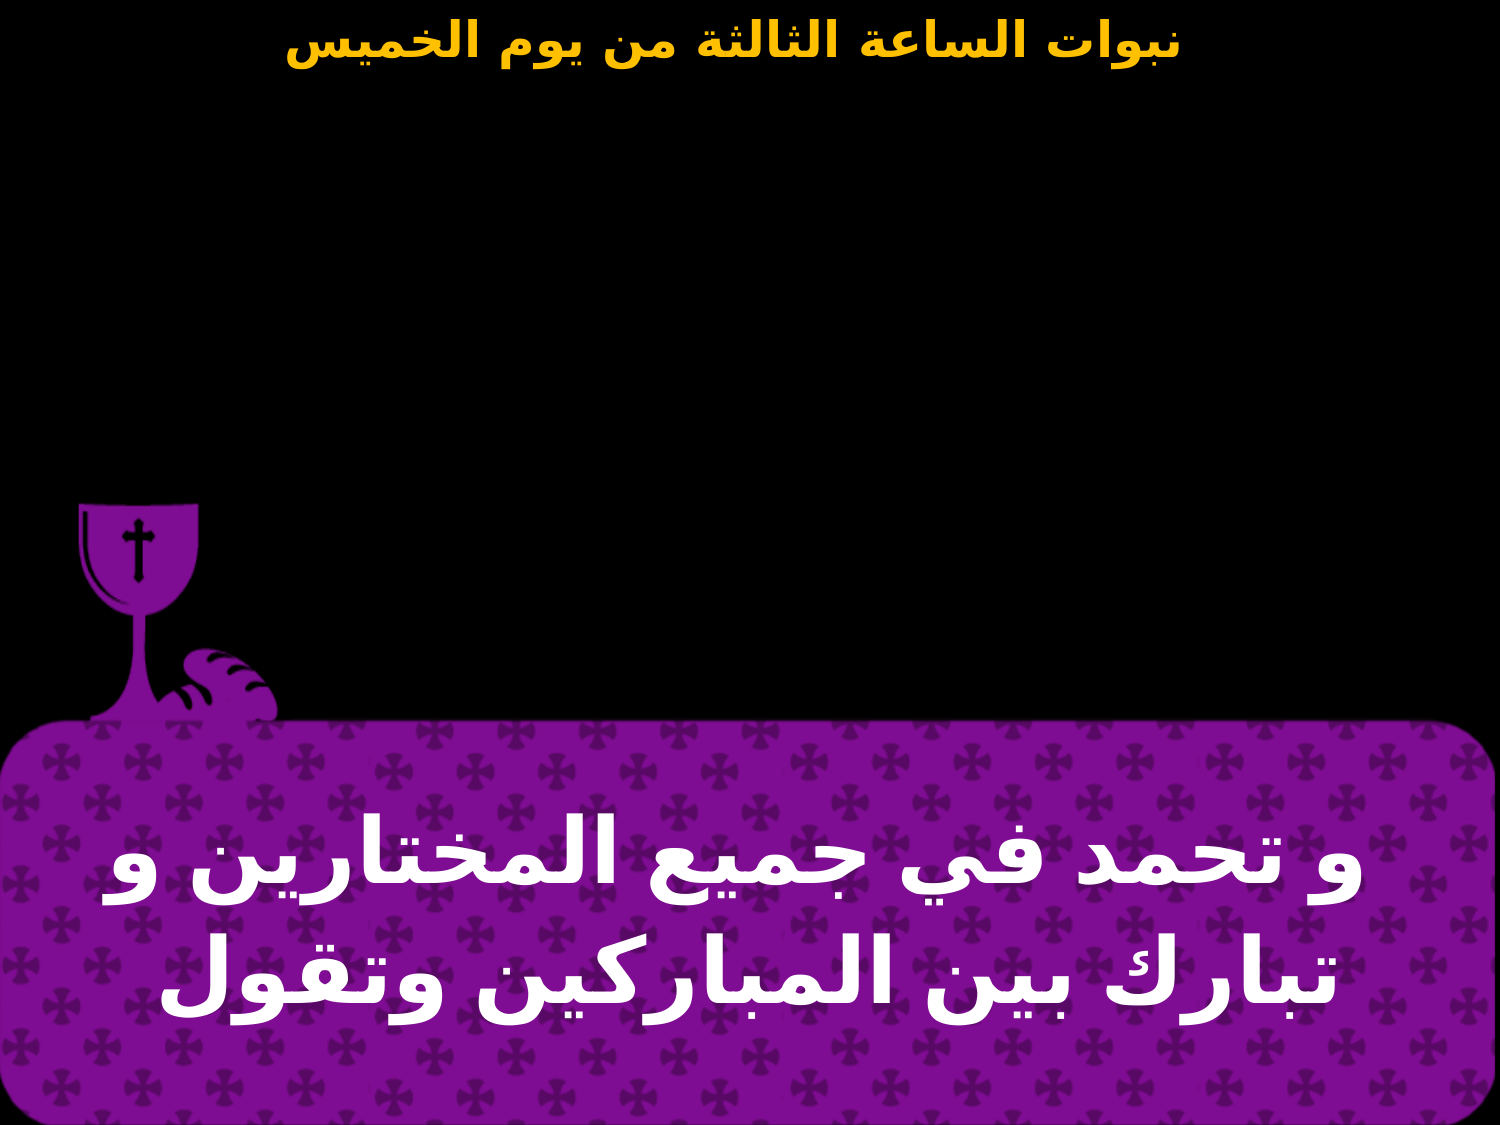

| و تحمد في جميع المختارين و تبارك بين المباركين وتقول |
| --- |